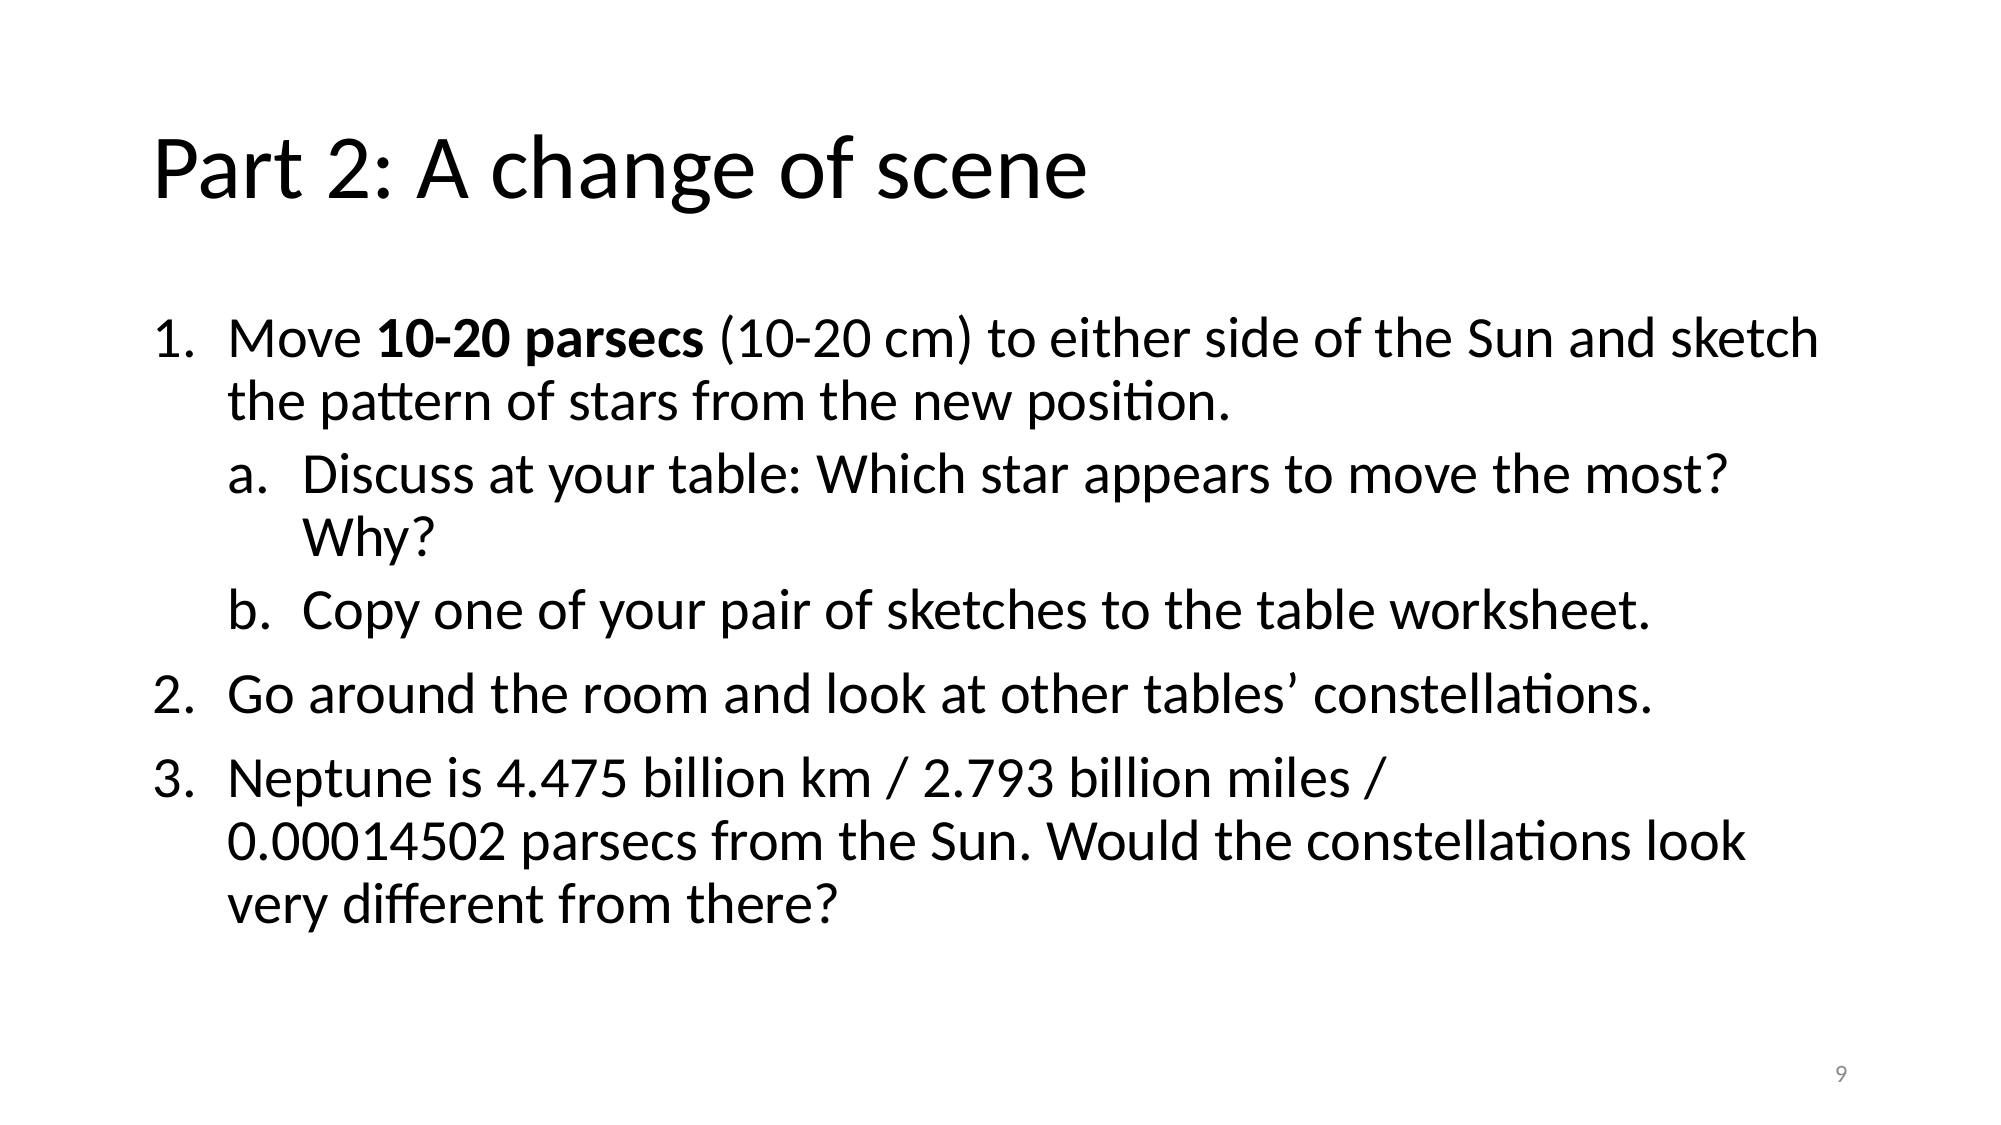

# Part 2: A change of scene
Move 10-20 parsecs (10-20 cm) to either side of the Sun and sketch the pattern of stars from the new position.
Discuss at your table: Which star appears to move the most? Why?
Copy one of your pair of sketches to the table worksheet.
Go around the room and look at other tables’ constellations.
Neptune is 4.475 billion km / 2.793 billion miles / 0.00014502 parsecs from the Sun. Would the constellations look very different from there?
9